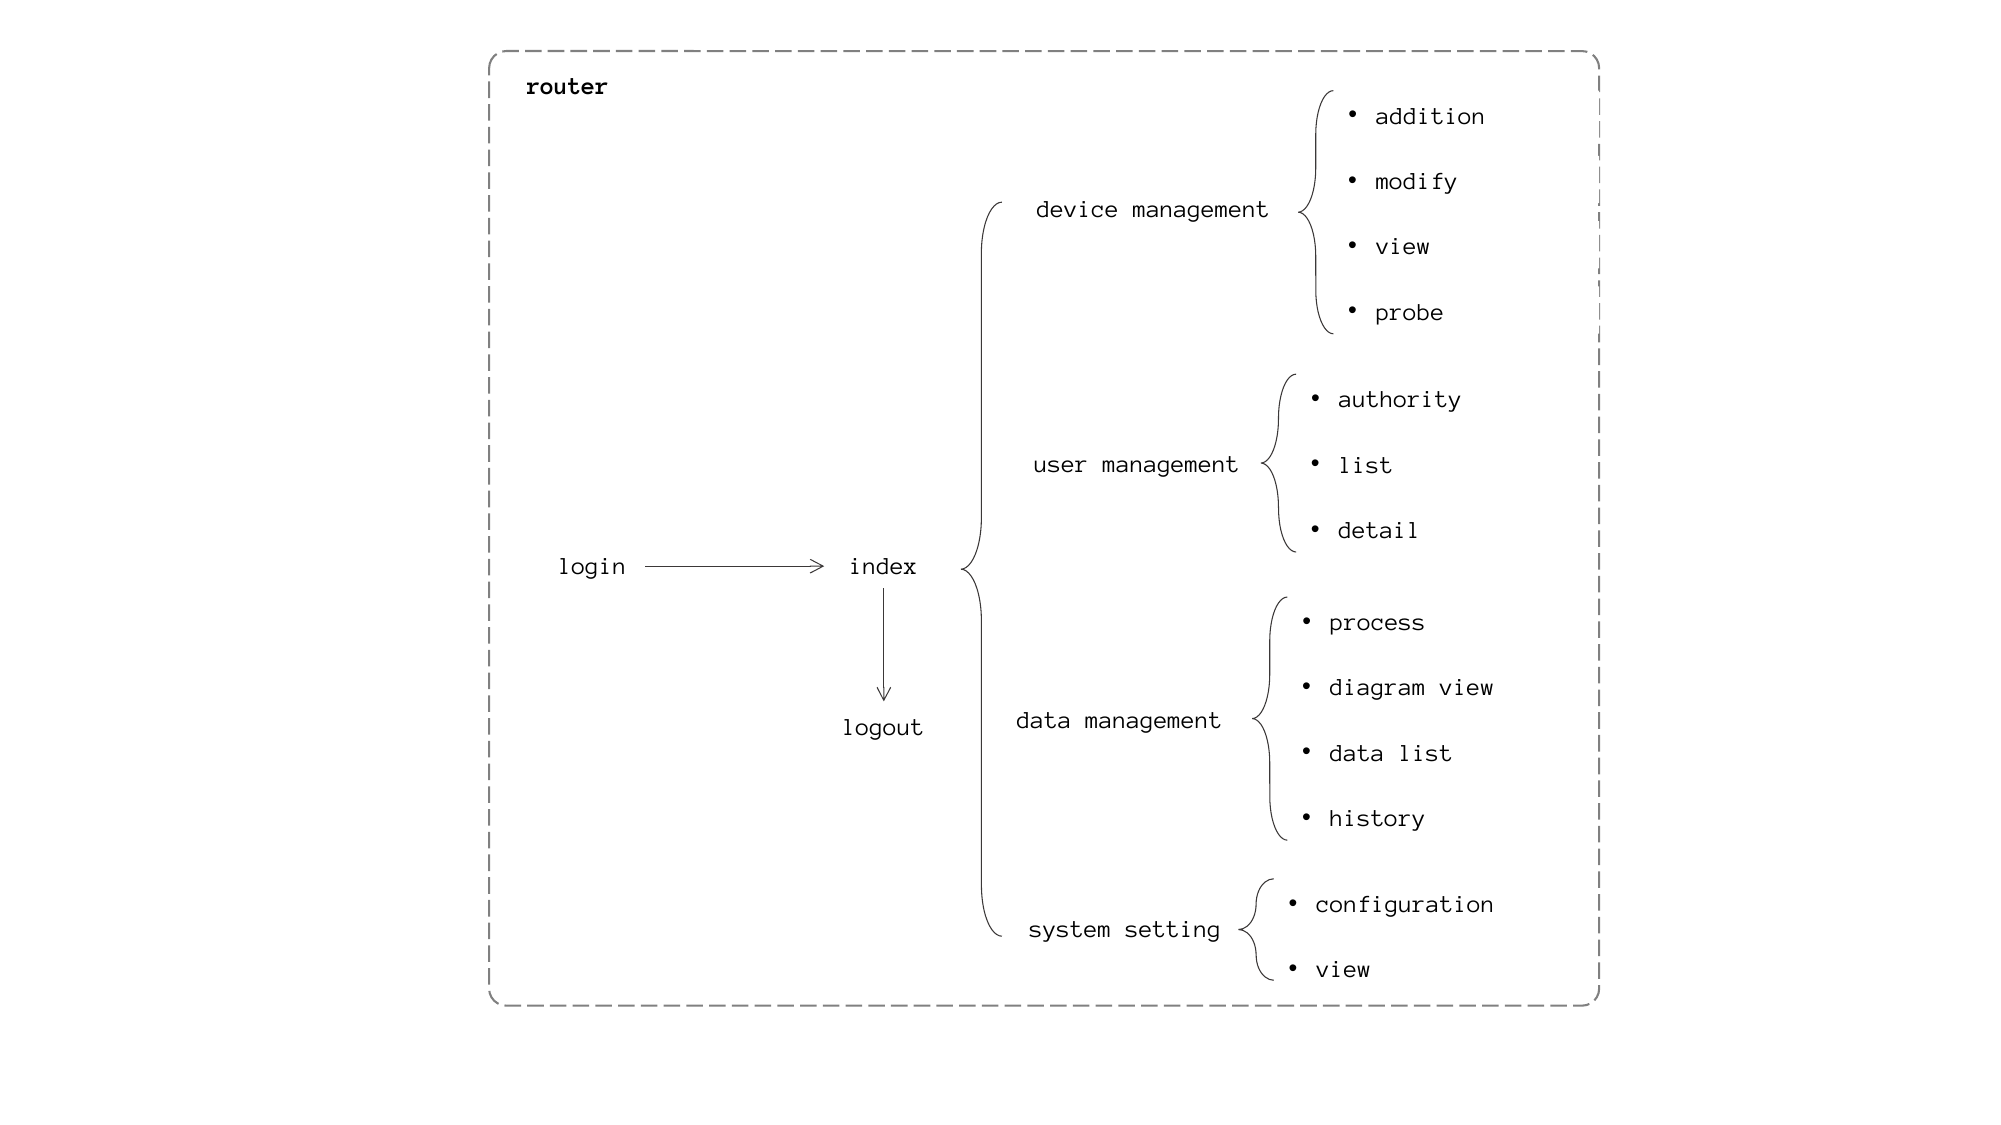

router

addition
modify
view
probe
device management

authority
list
detail
user management

process
diagram view
data list
history
data management

configuration
view
system setting
index
logout
login